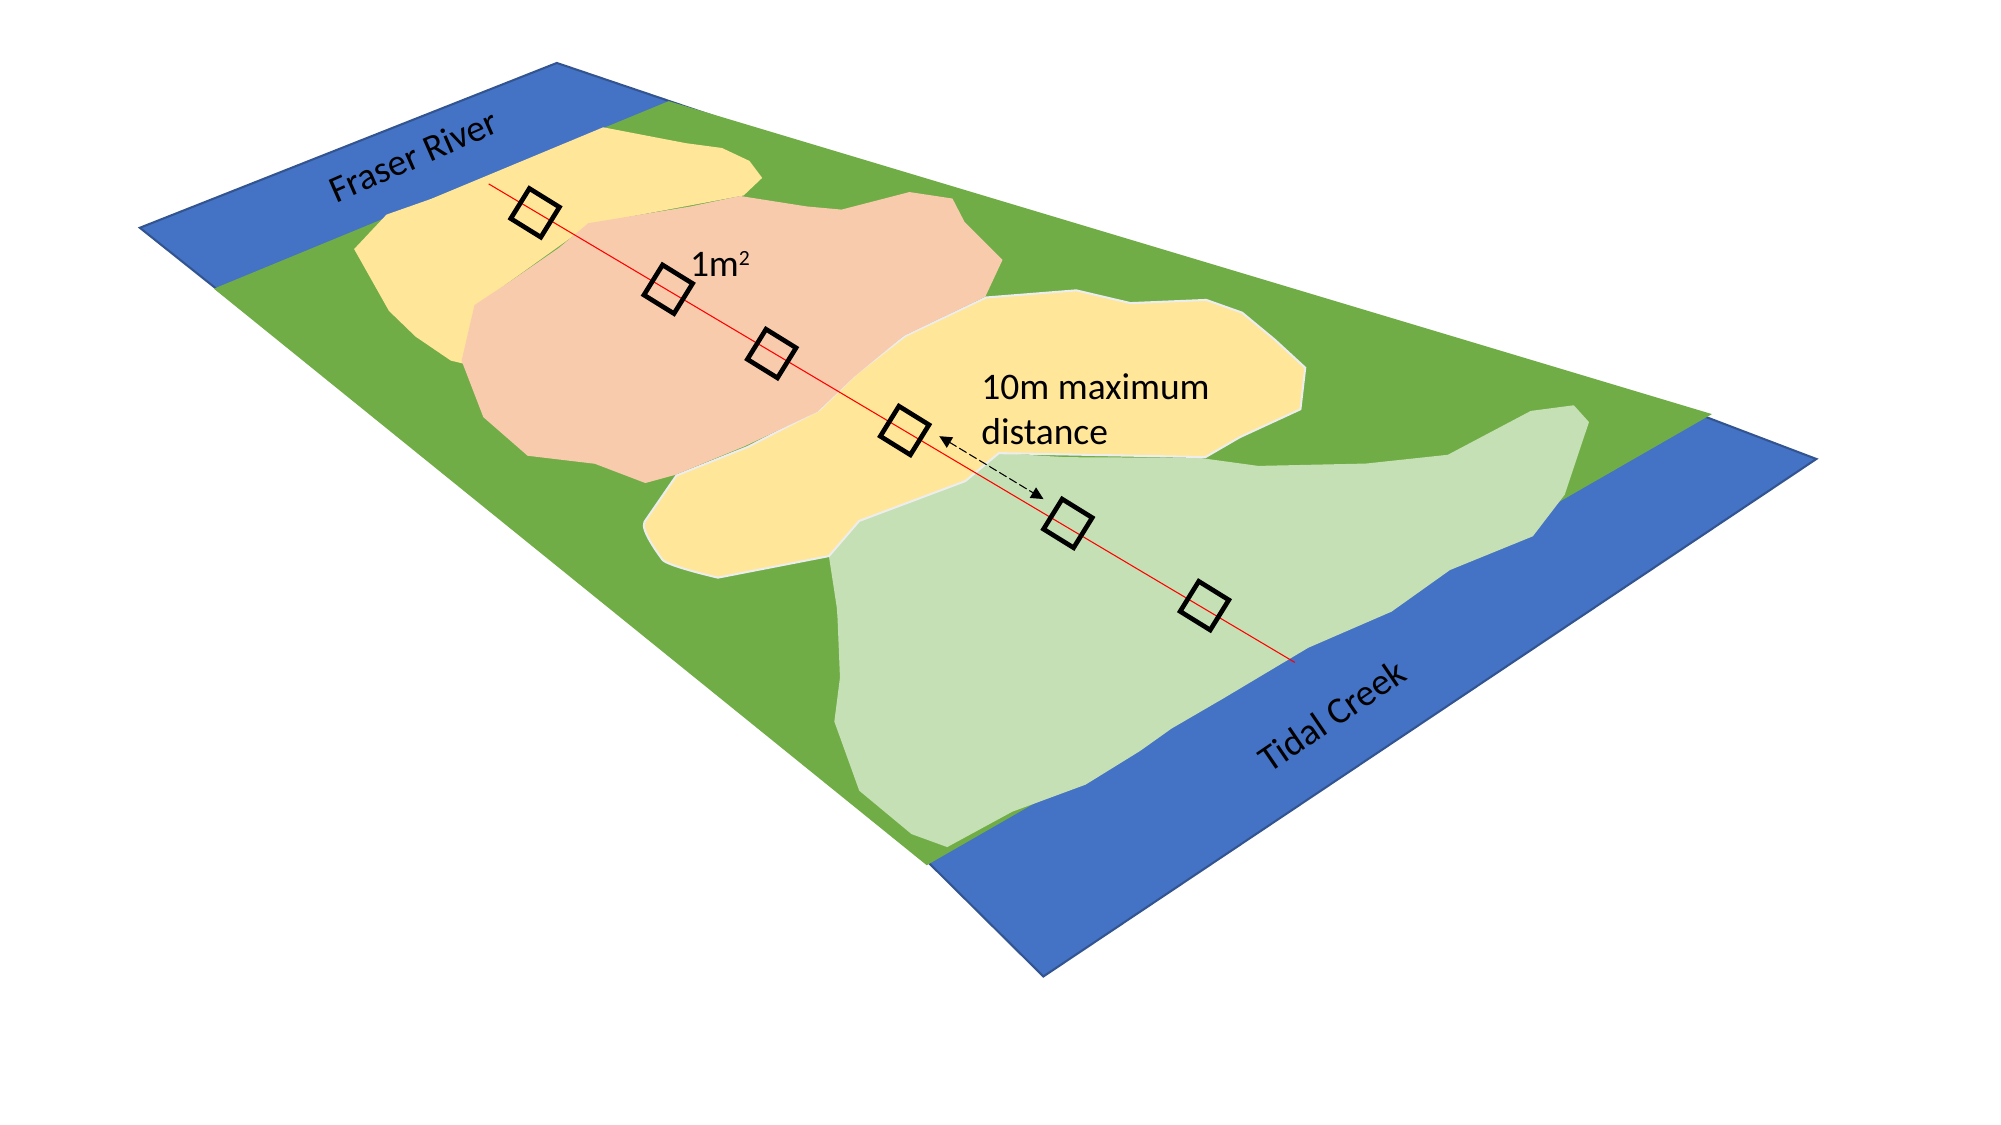

Fraser River

1m2

10m maximum distance

Tidal Creek